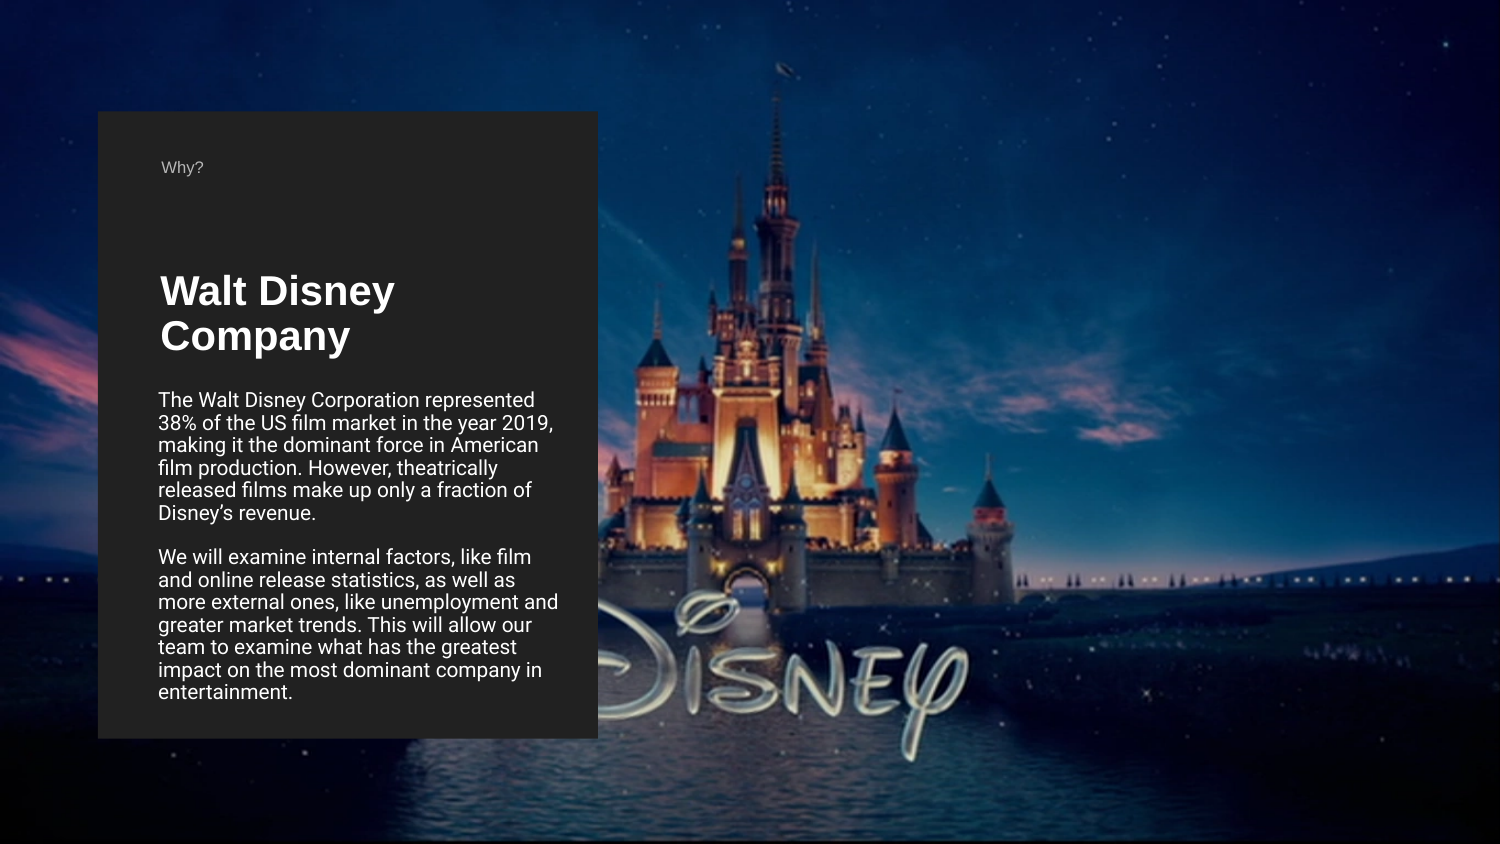

Why?
# Walt Disney Company
The Walt Disney Corporation represented 38% of the US film market in the year 2019, making it the dominant force in American film production. However, theatrically released films make up only a fraction of Disney’s revenue.

We will examine internal factors, like film and online release statistics, as well as more external ones, like unemployment and greater market trends. This will allow our team to examine what has the greatest impact on the most dominant company in entertainment.